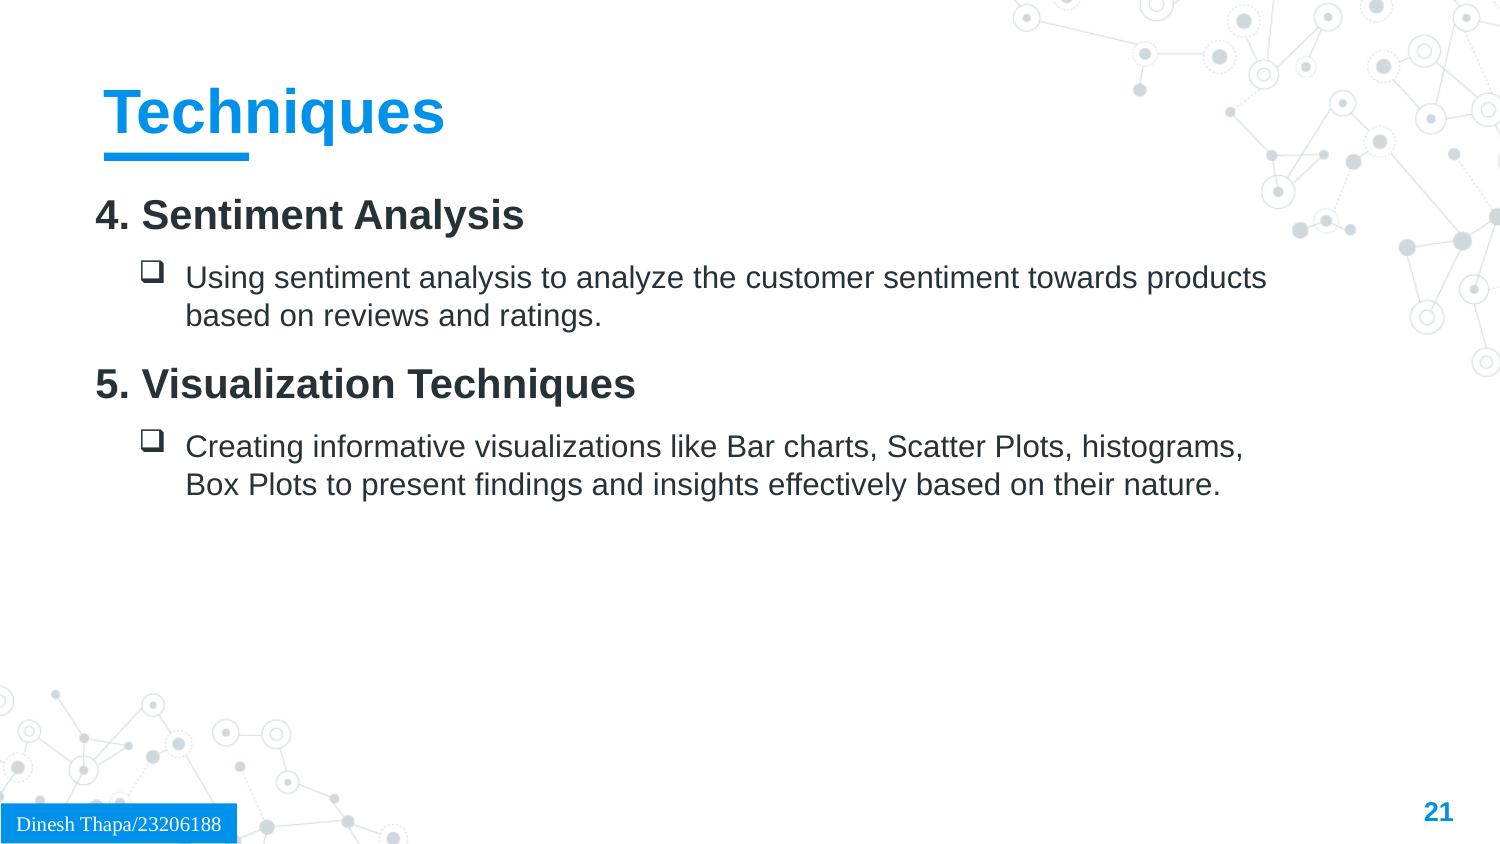

# Techniques

4. Sentiment Analysis
Using sentiment analysis to analyze the customer sentiment towards products based on reviews and ratings.
5. Visualization Techniques
Creating informative visualizations like Bar charts, Scatter Plots, histograms, Box Plots to present findings and insights effectively based on their nature.
21
Dinesh Thapa/23206188